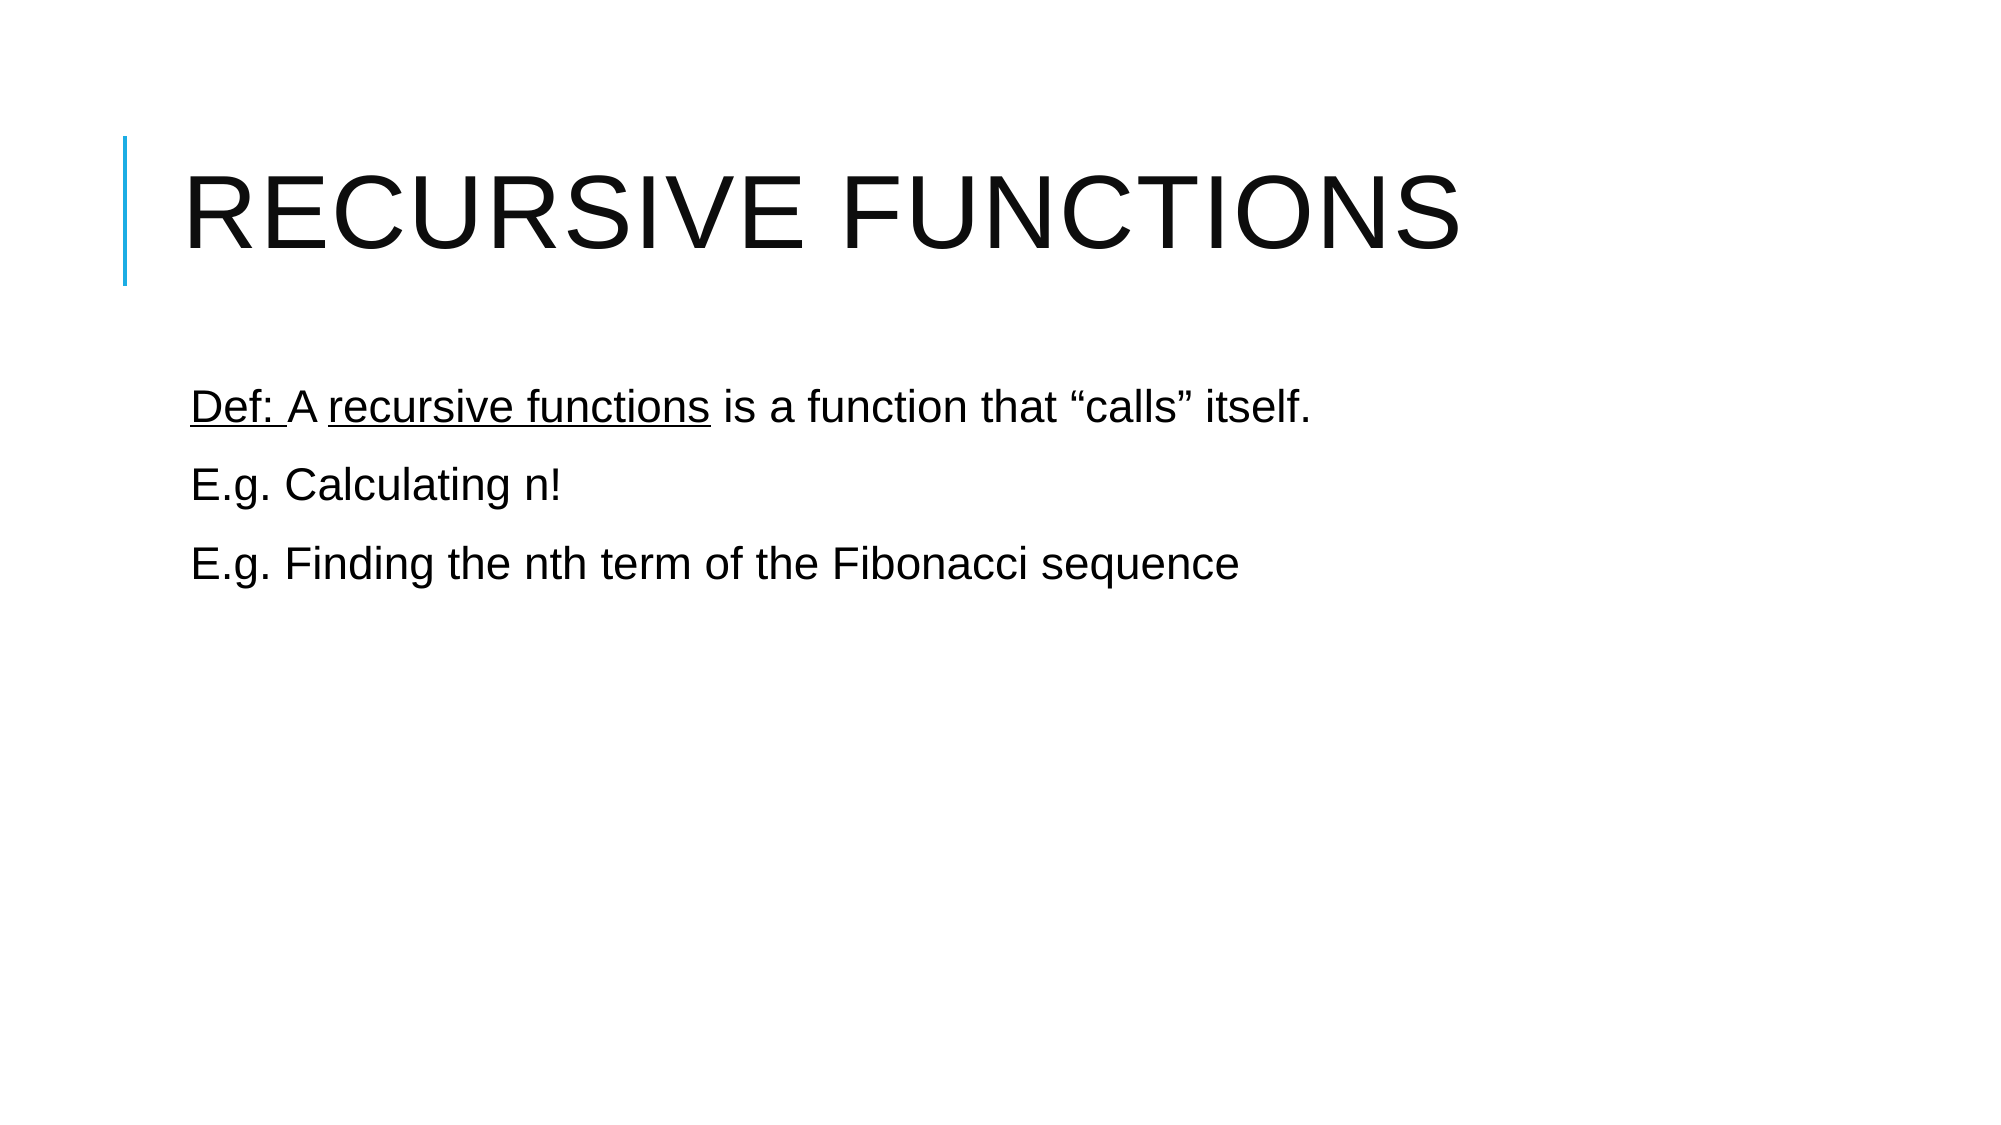

# Recursive functions
Def: A recursive functions is a function that “calls” itself.
E.g. Calculating n!
E.g. Finding the nth term of the Fibonacci sequence